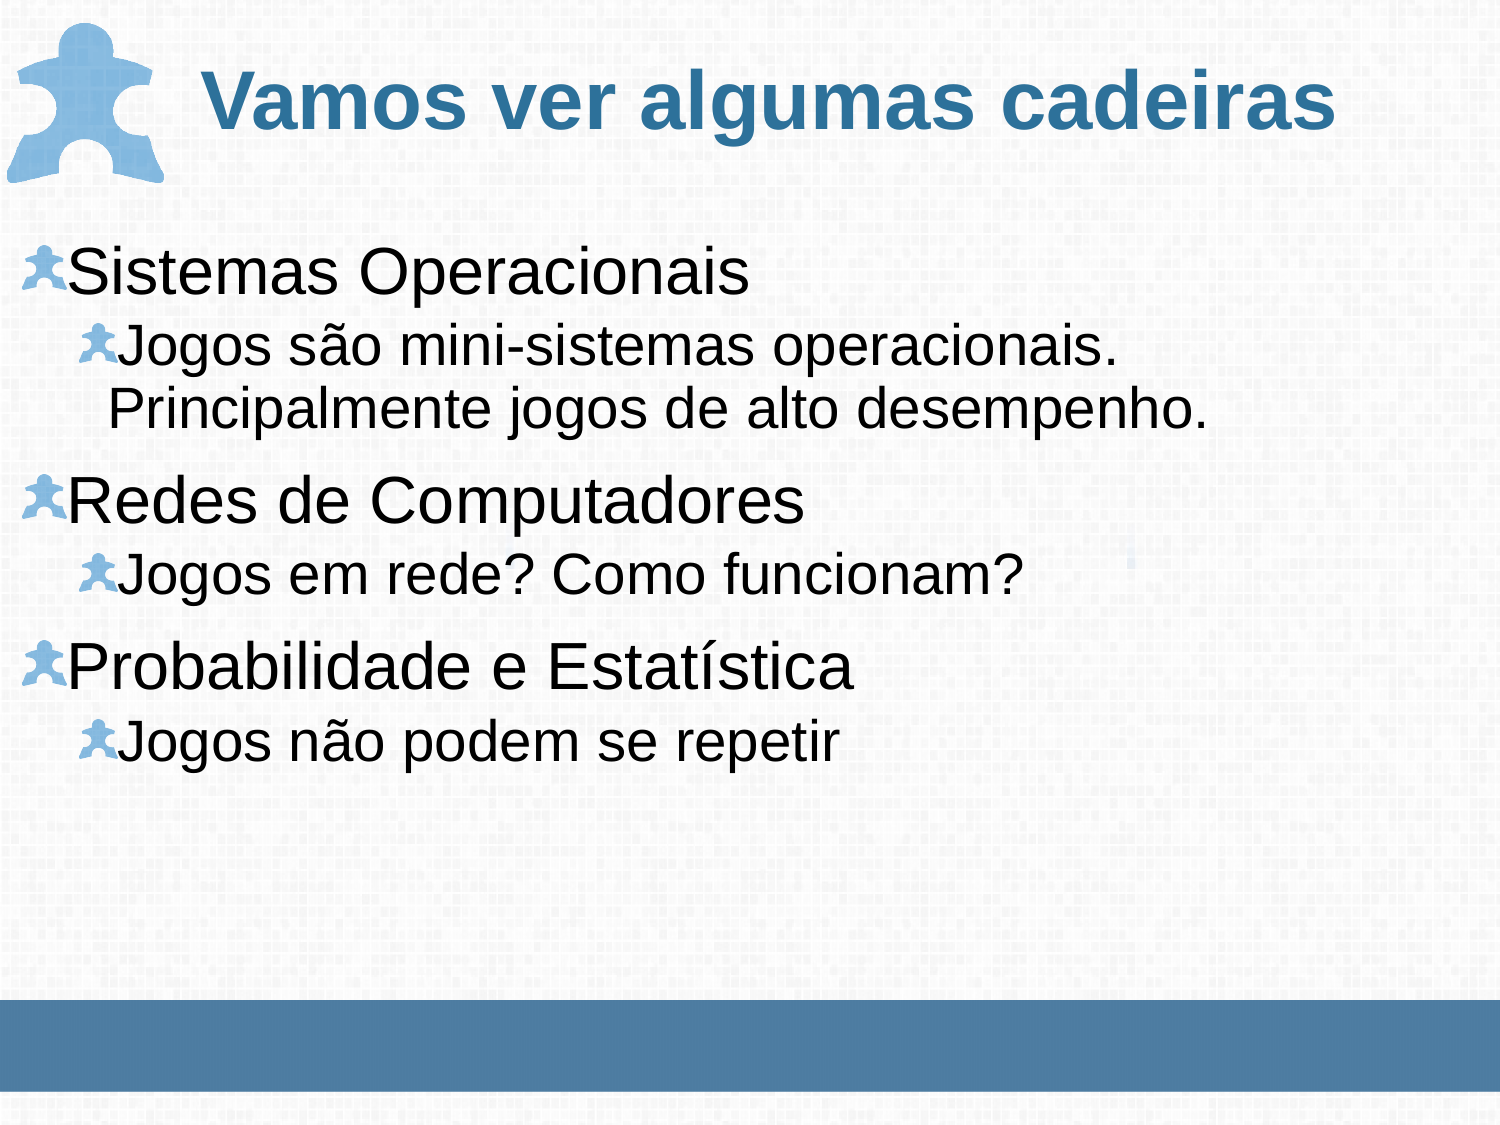

# Vamos ver algumas cadeiras
Sistemas Operacionais
Jogos são mini-sistemas operacionais. Principalmente jogos de alto desempenho.
Redes de Computadores
Jogos em rede? Como funcionam?
Probabilidade e Estatística
Jogos não podem se repetir